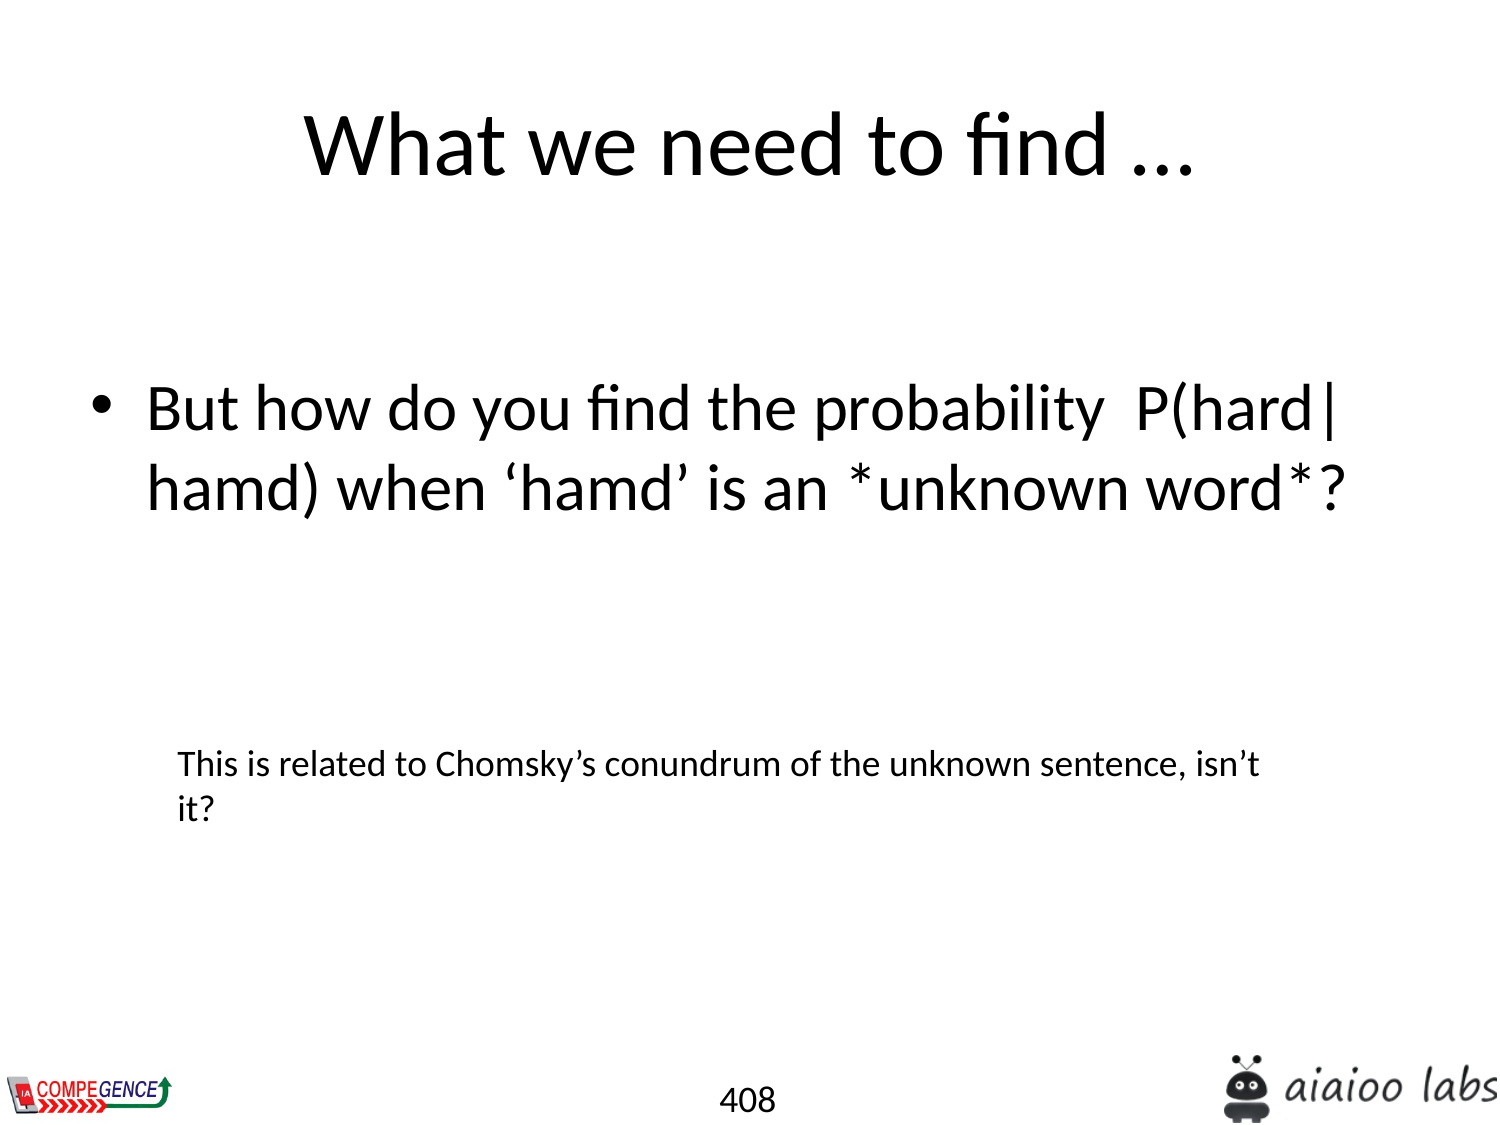

# What we need to find …

But how do you find the probability  P(hard|hamd) when ‘hamd’ is an *unknown word*?

This is related to Chomsky’s conundrum of the unknown sentence, isn’t it?